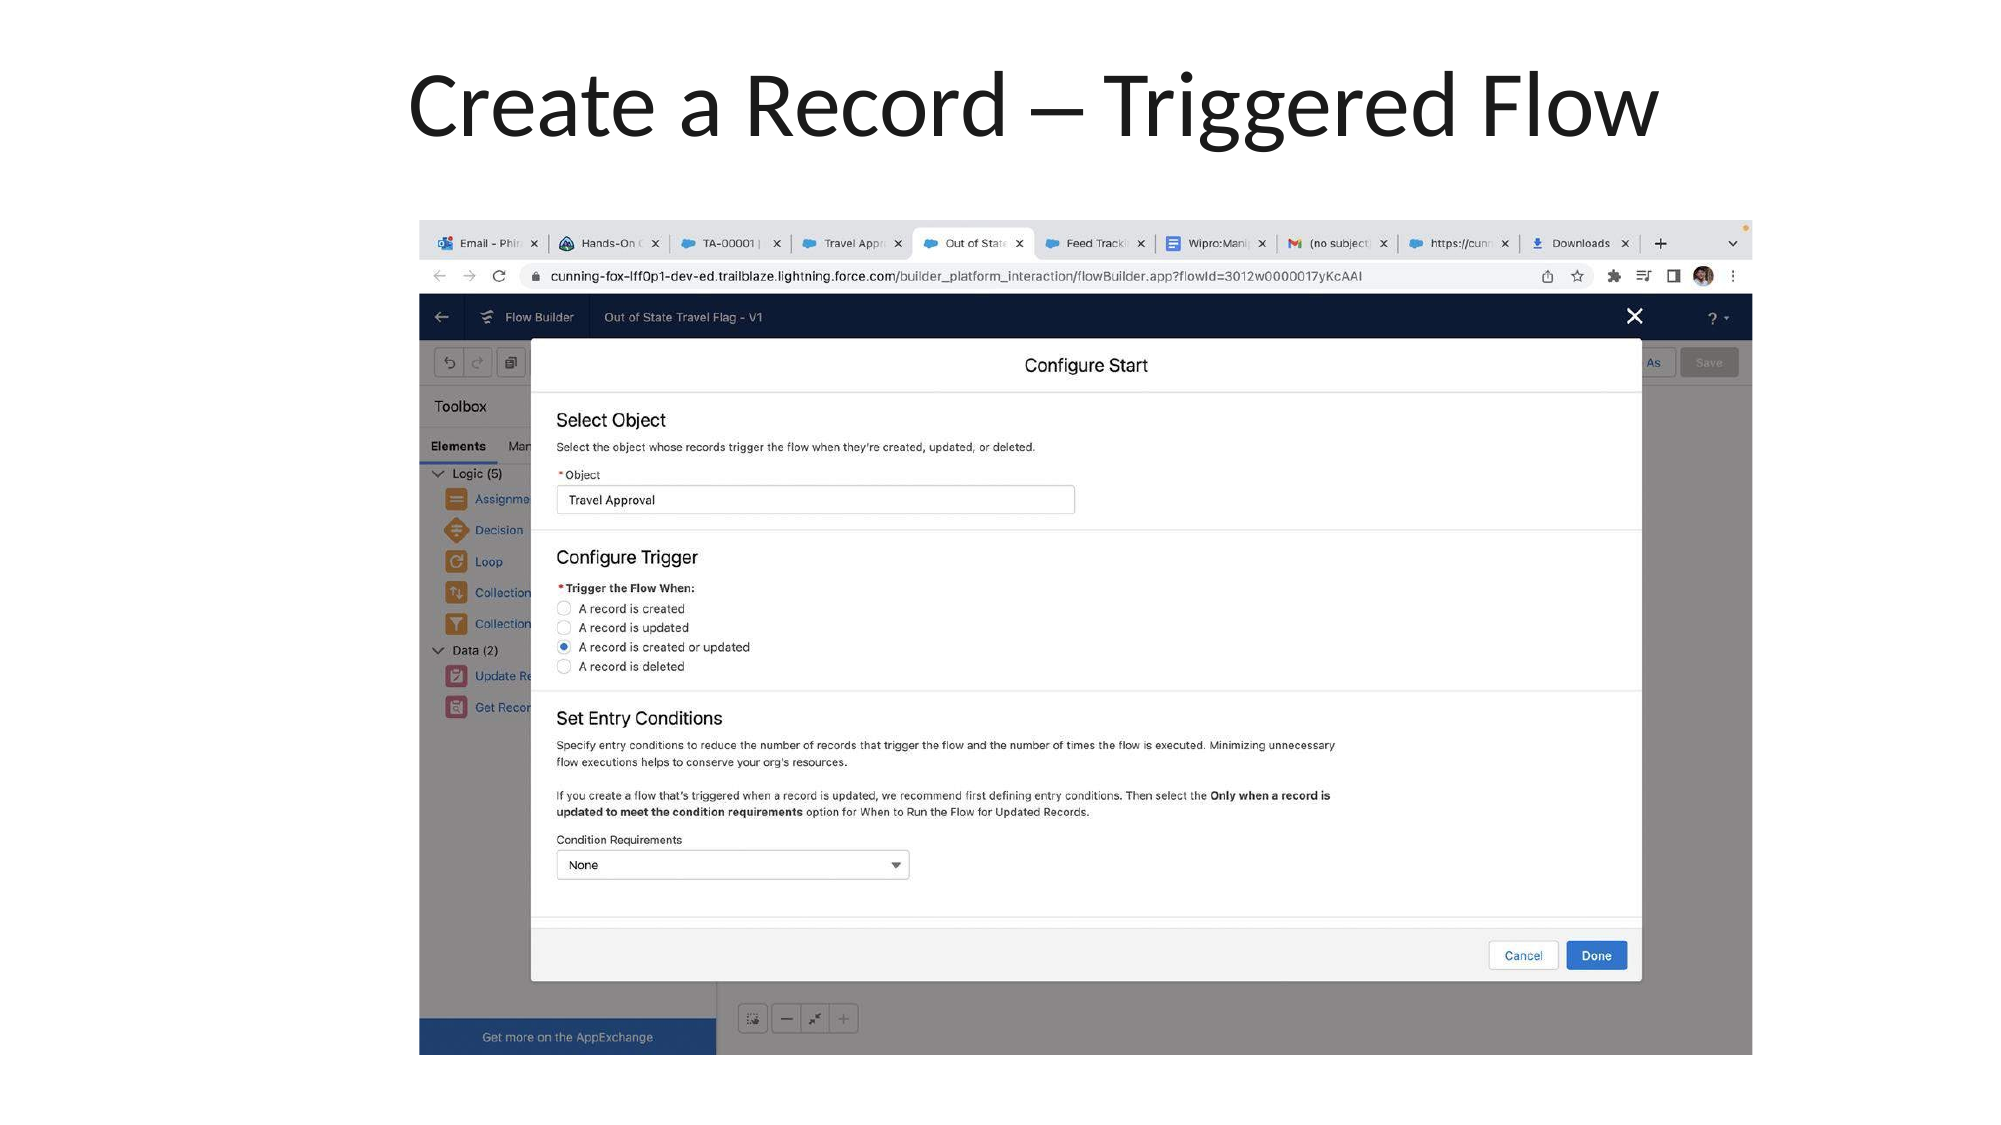

# Create a Record – Triggered Flow